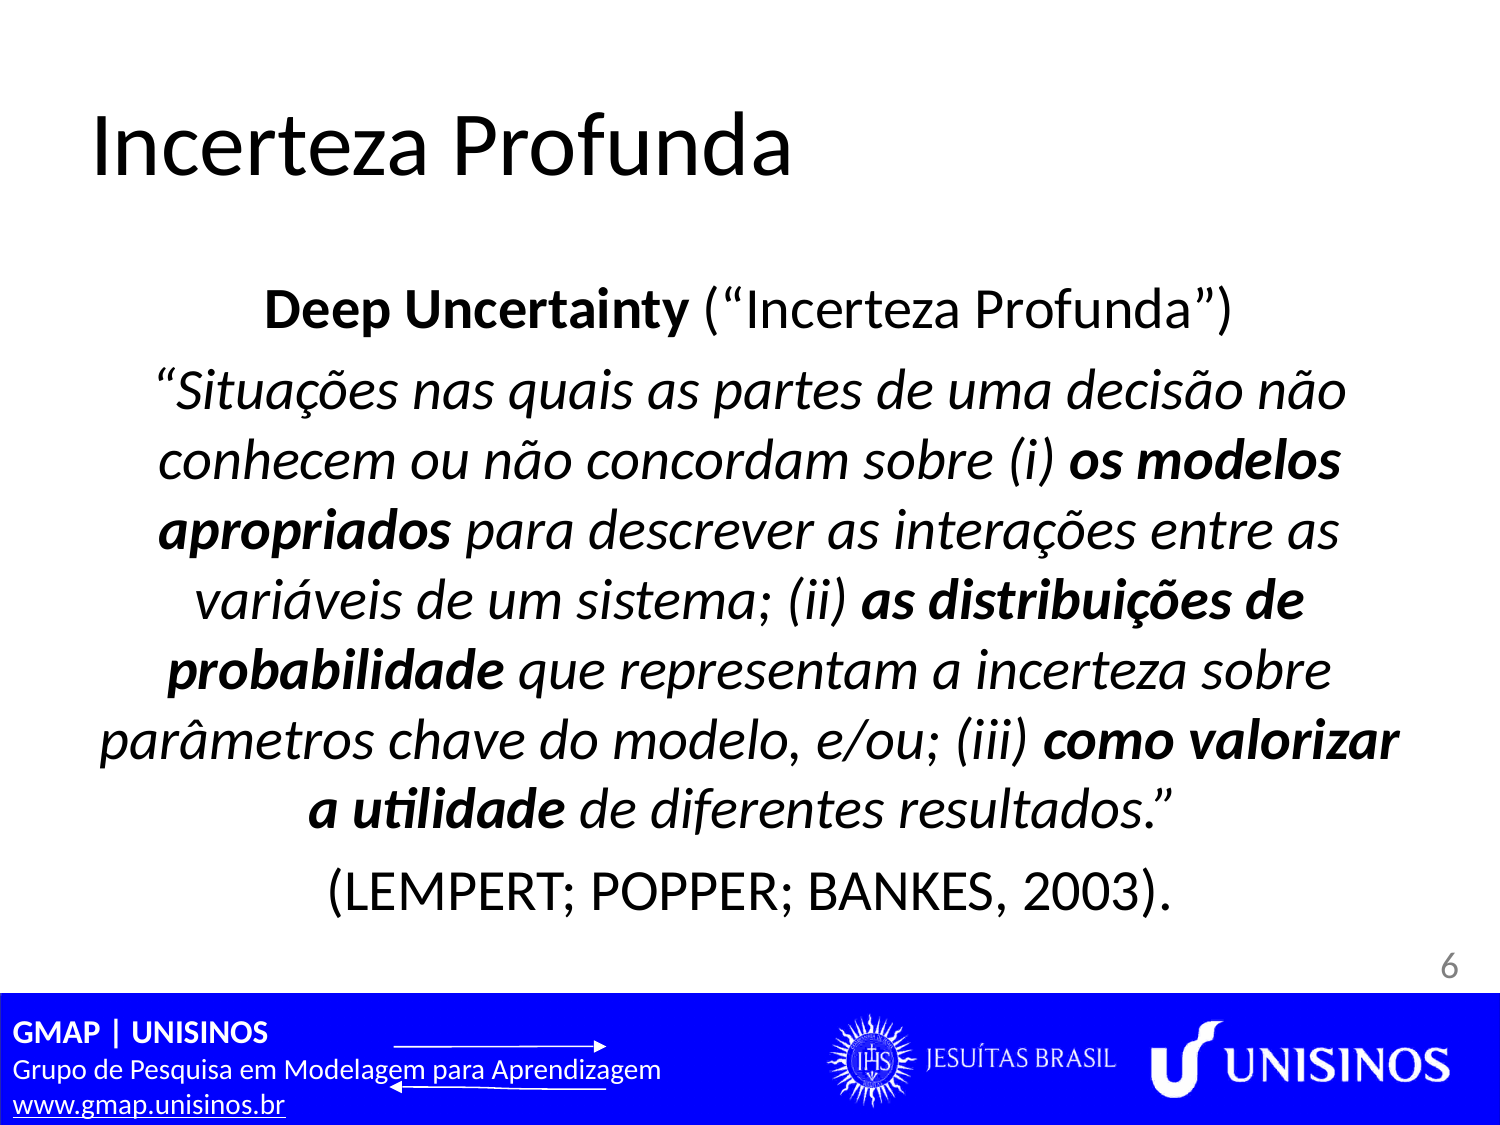

# Incerteza Profunda
Deep Uncertainty (“Incerteza Profunda”)
“Situações nas quais as partes de uma decisão não conhecem ou não concordam sobre (i) os modelos apropriados para descrever as interações entre as variáveis de um sistema; (ii) as distribuições de probabilidade que representam a incerteza sobre parâmetros chave do modelo, e/ou; (iii) como valorizar a utilidade de diferentes resultados.”
(LEMPERT; POPPER; BANKES, 2003).